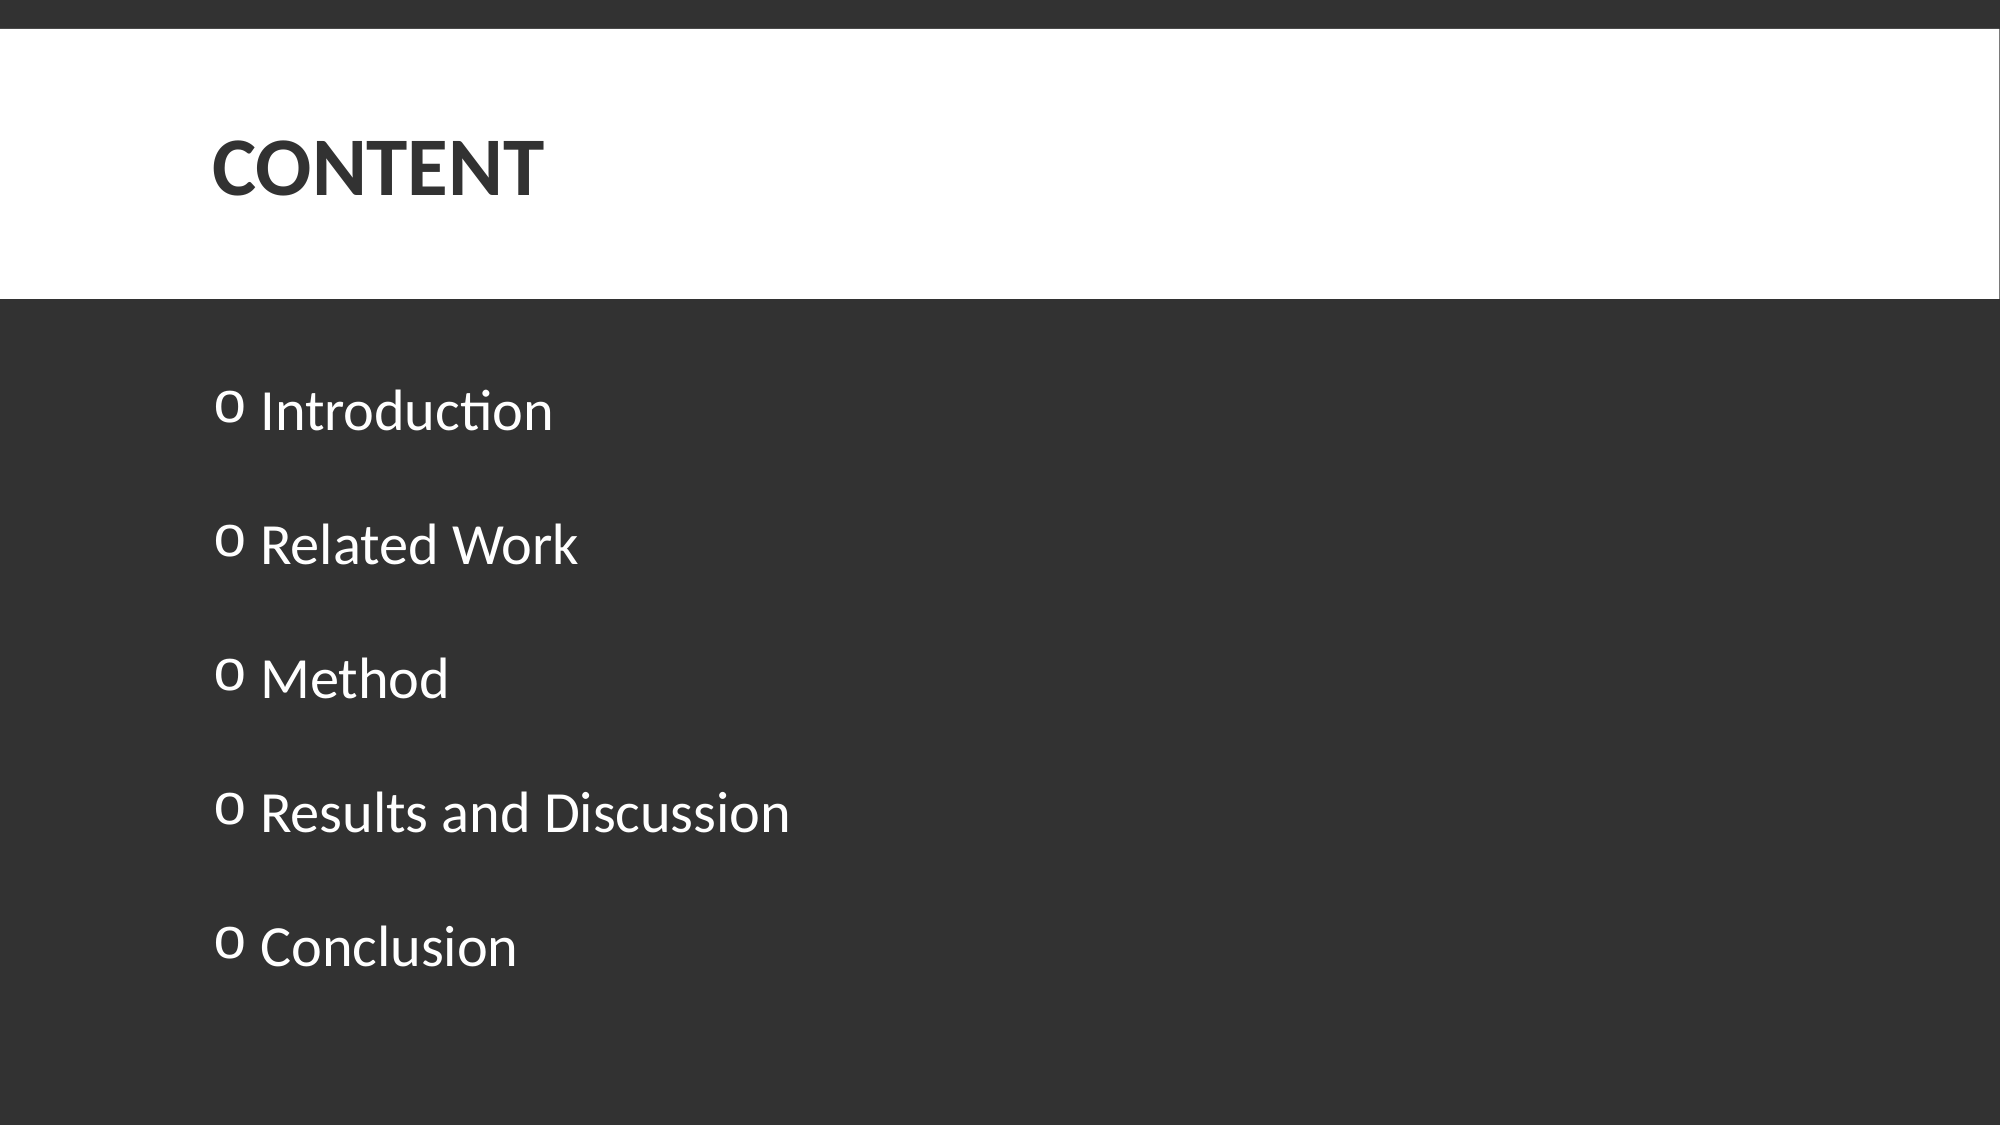

# Content
 Introduction
 Related Work
 Method
 Results and Discussion
 Conclusion